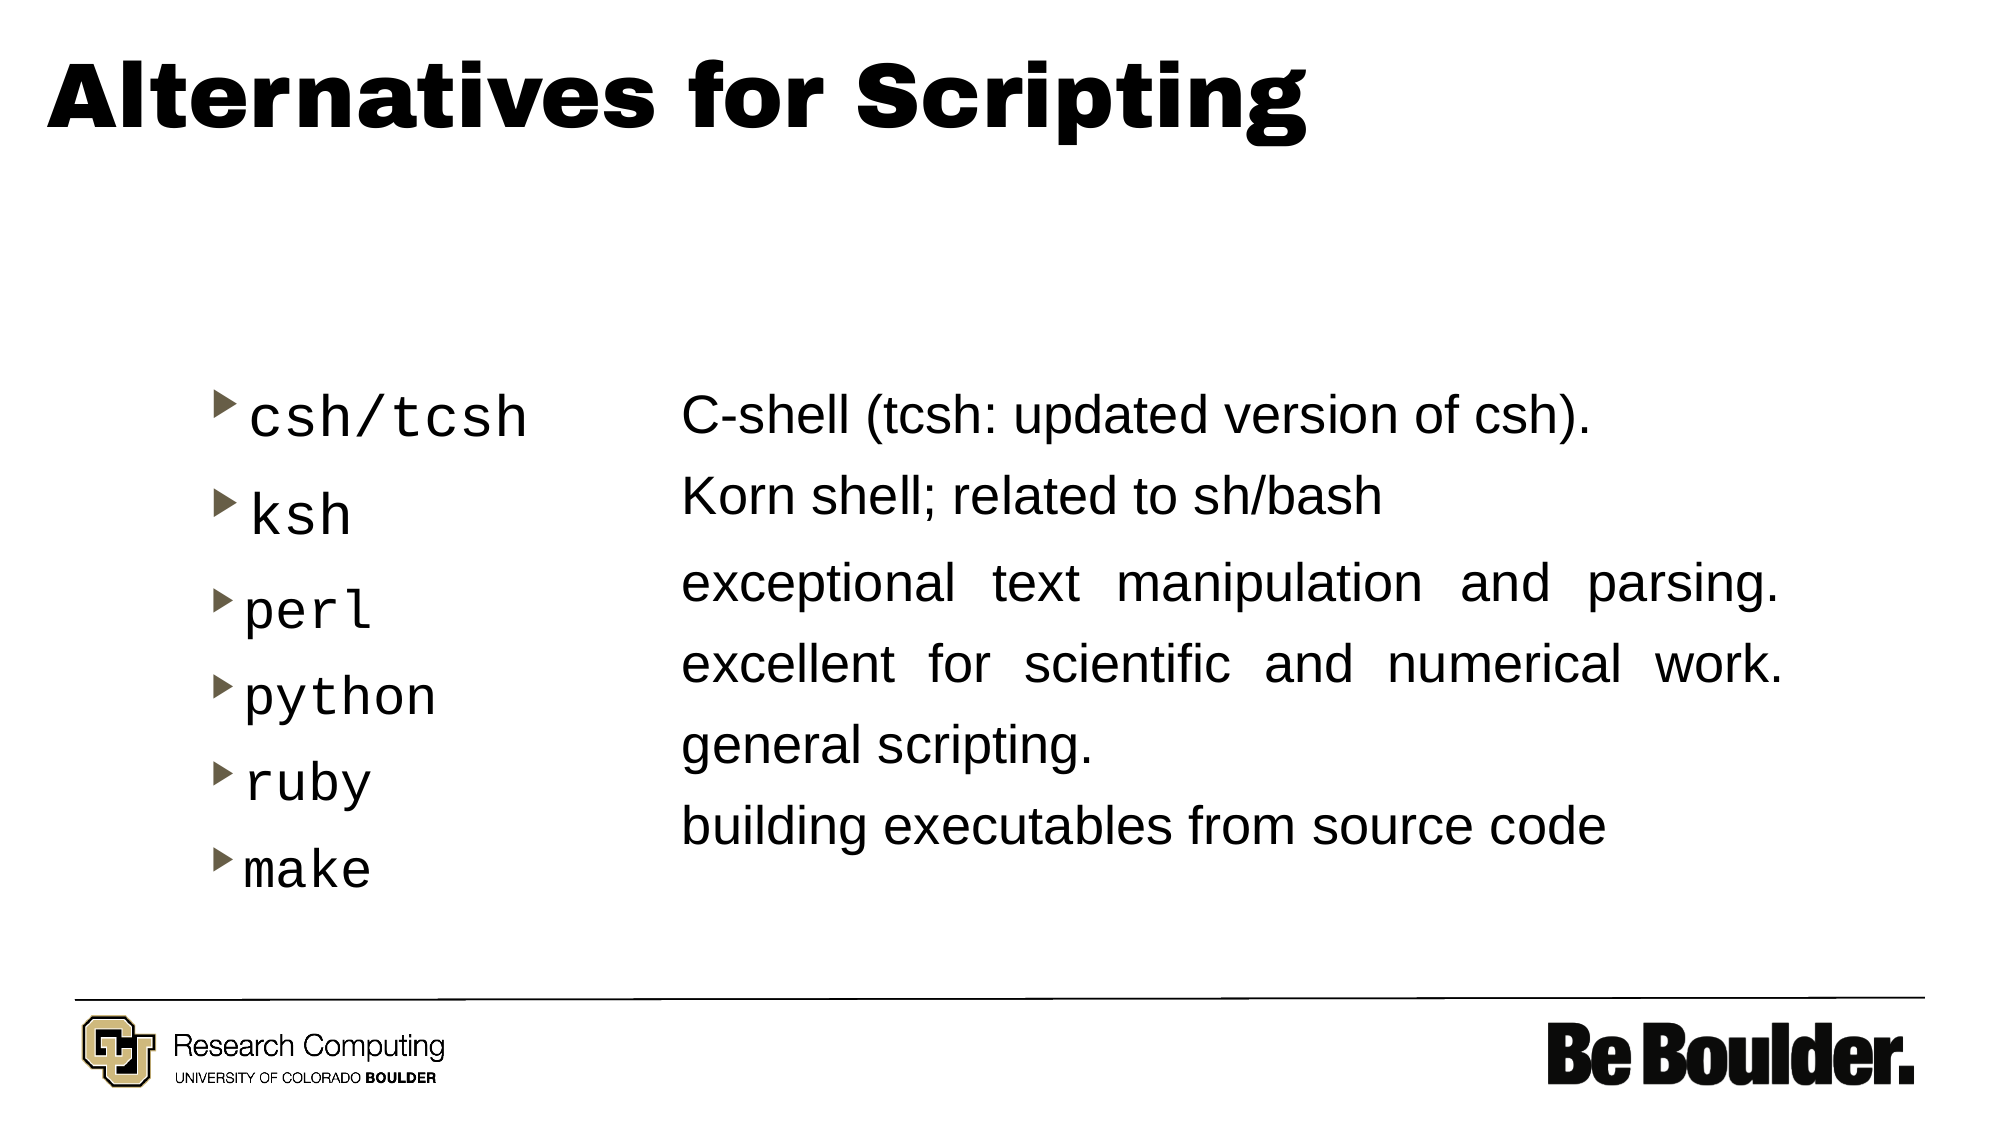

# Alternatives for Scripting
▶ csh/tcsh
▶ ksh
▶ perl
▶ python
▶ ruby
▶ make
C-shell (tcsh: updated version of csh).
Korn shell; related to sh/bash
exceptional text manipulation and parsing.  excellent for scientific and numerical work.  general scripting.
building executables from source code